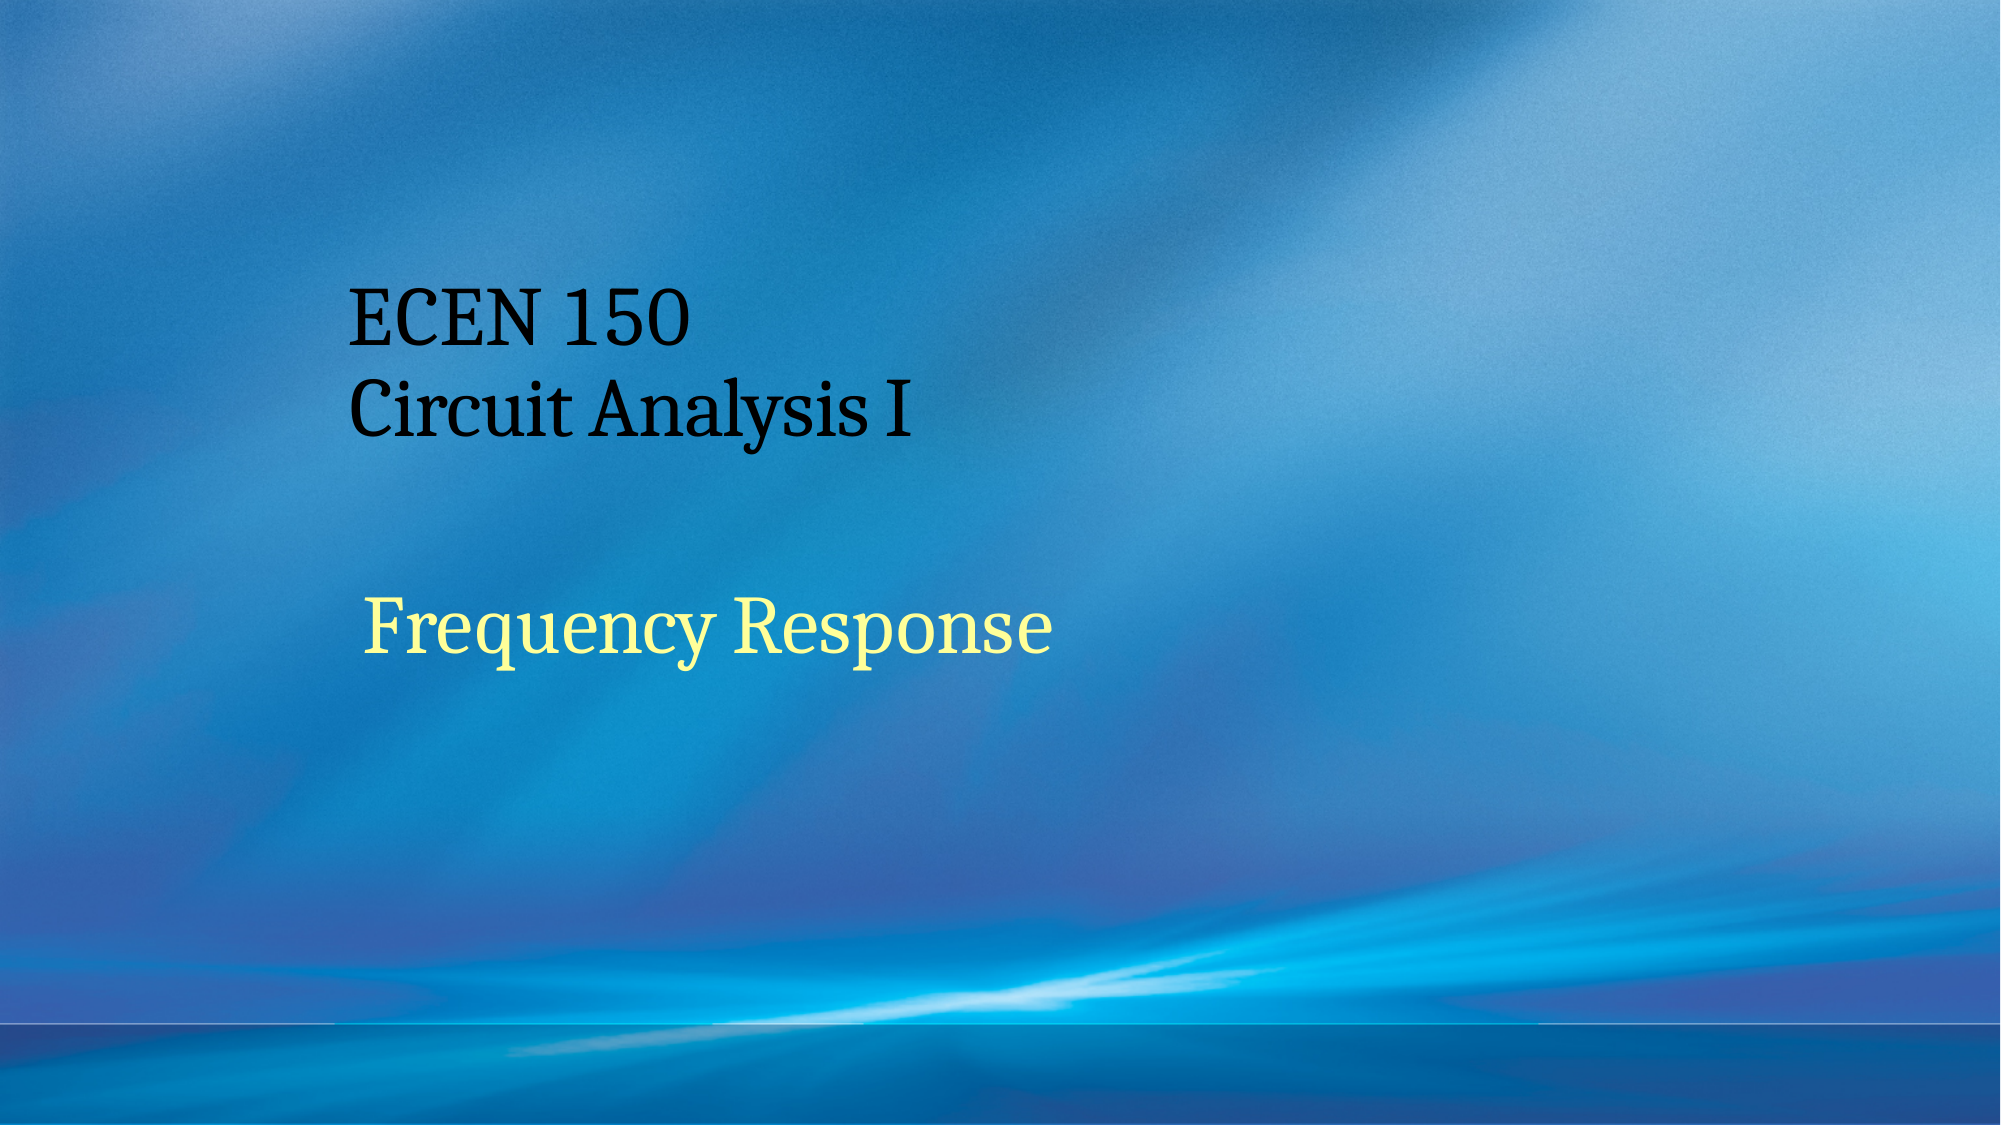

# ECEN 150 Circuit Analysis I
Frequency Response